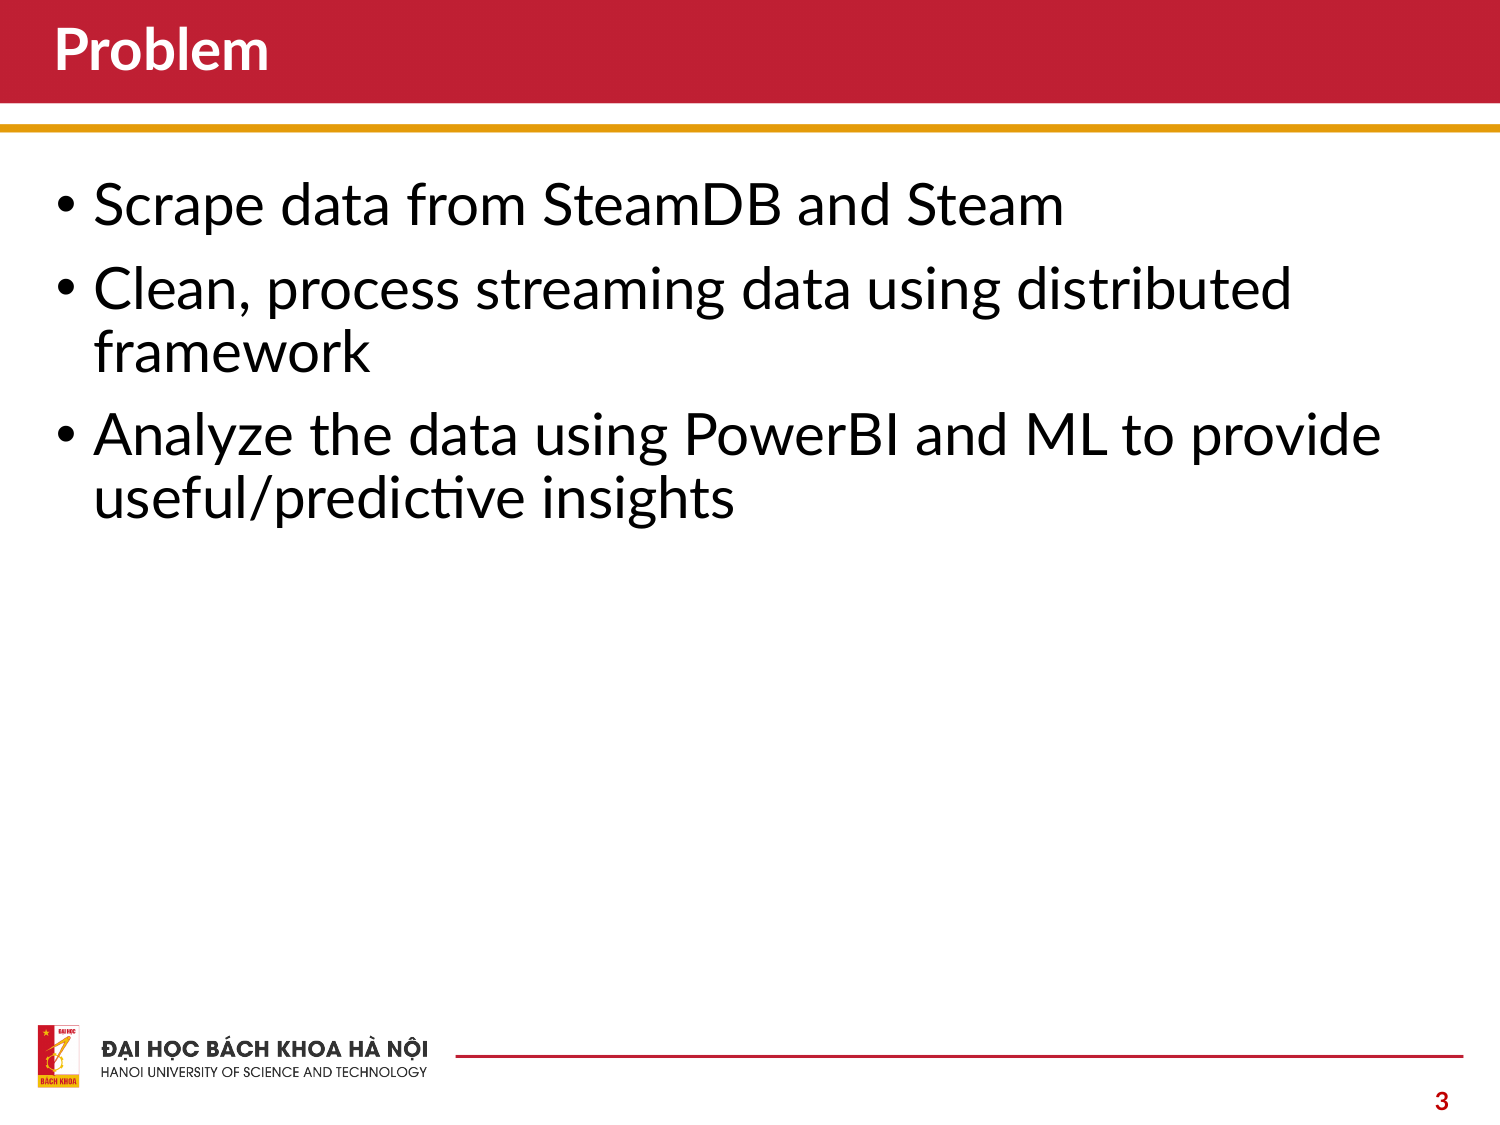

# Problem
Scrape data from SteamDB and Steam
Clean, process streaming data using distributed framework
Analyze the data using PowerBI and ML to provide useful/predictive insights
3